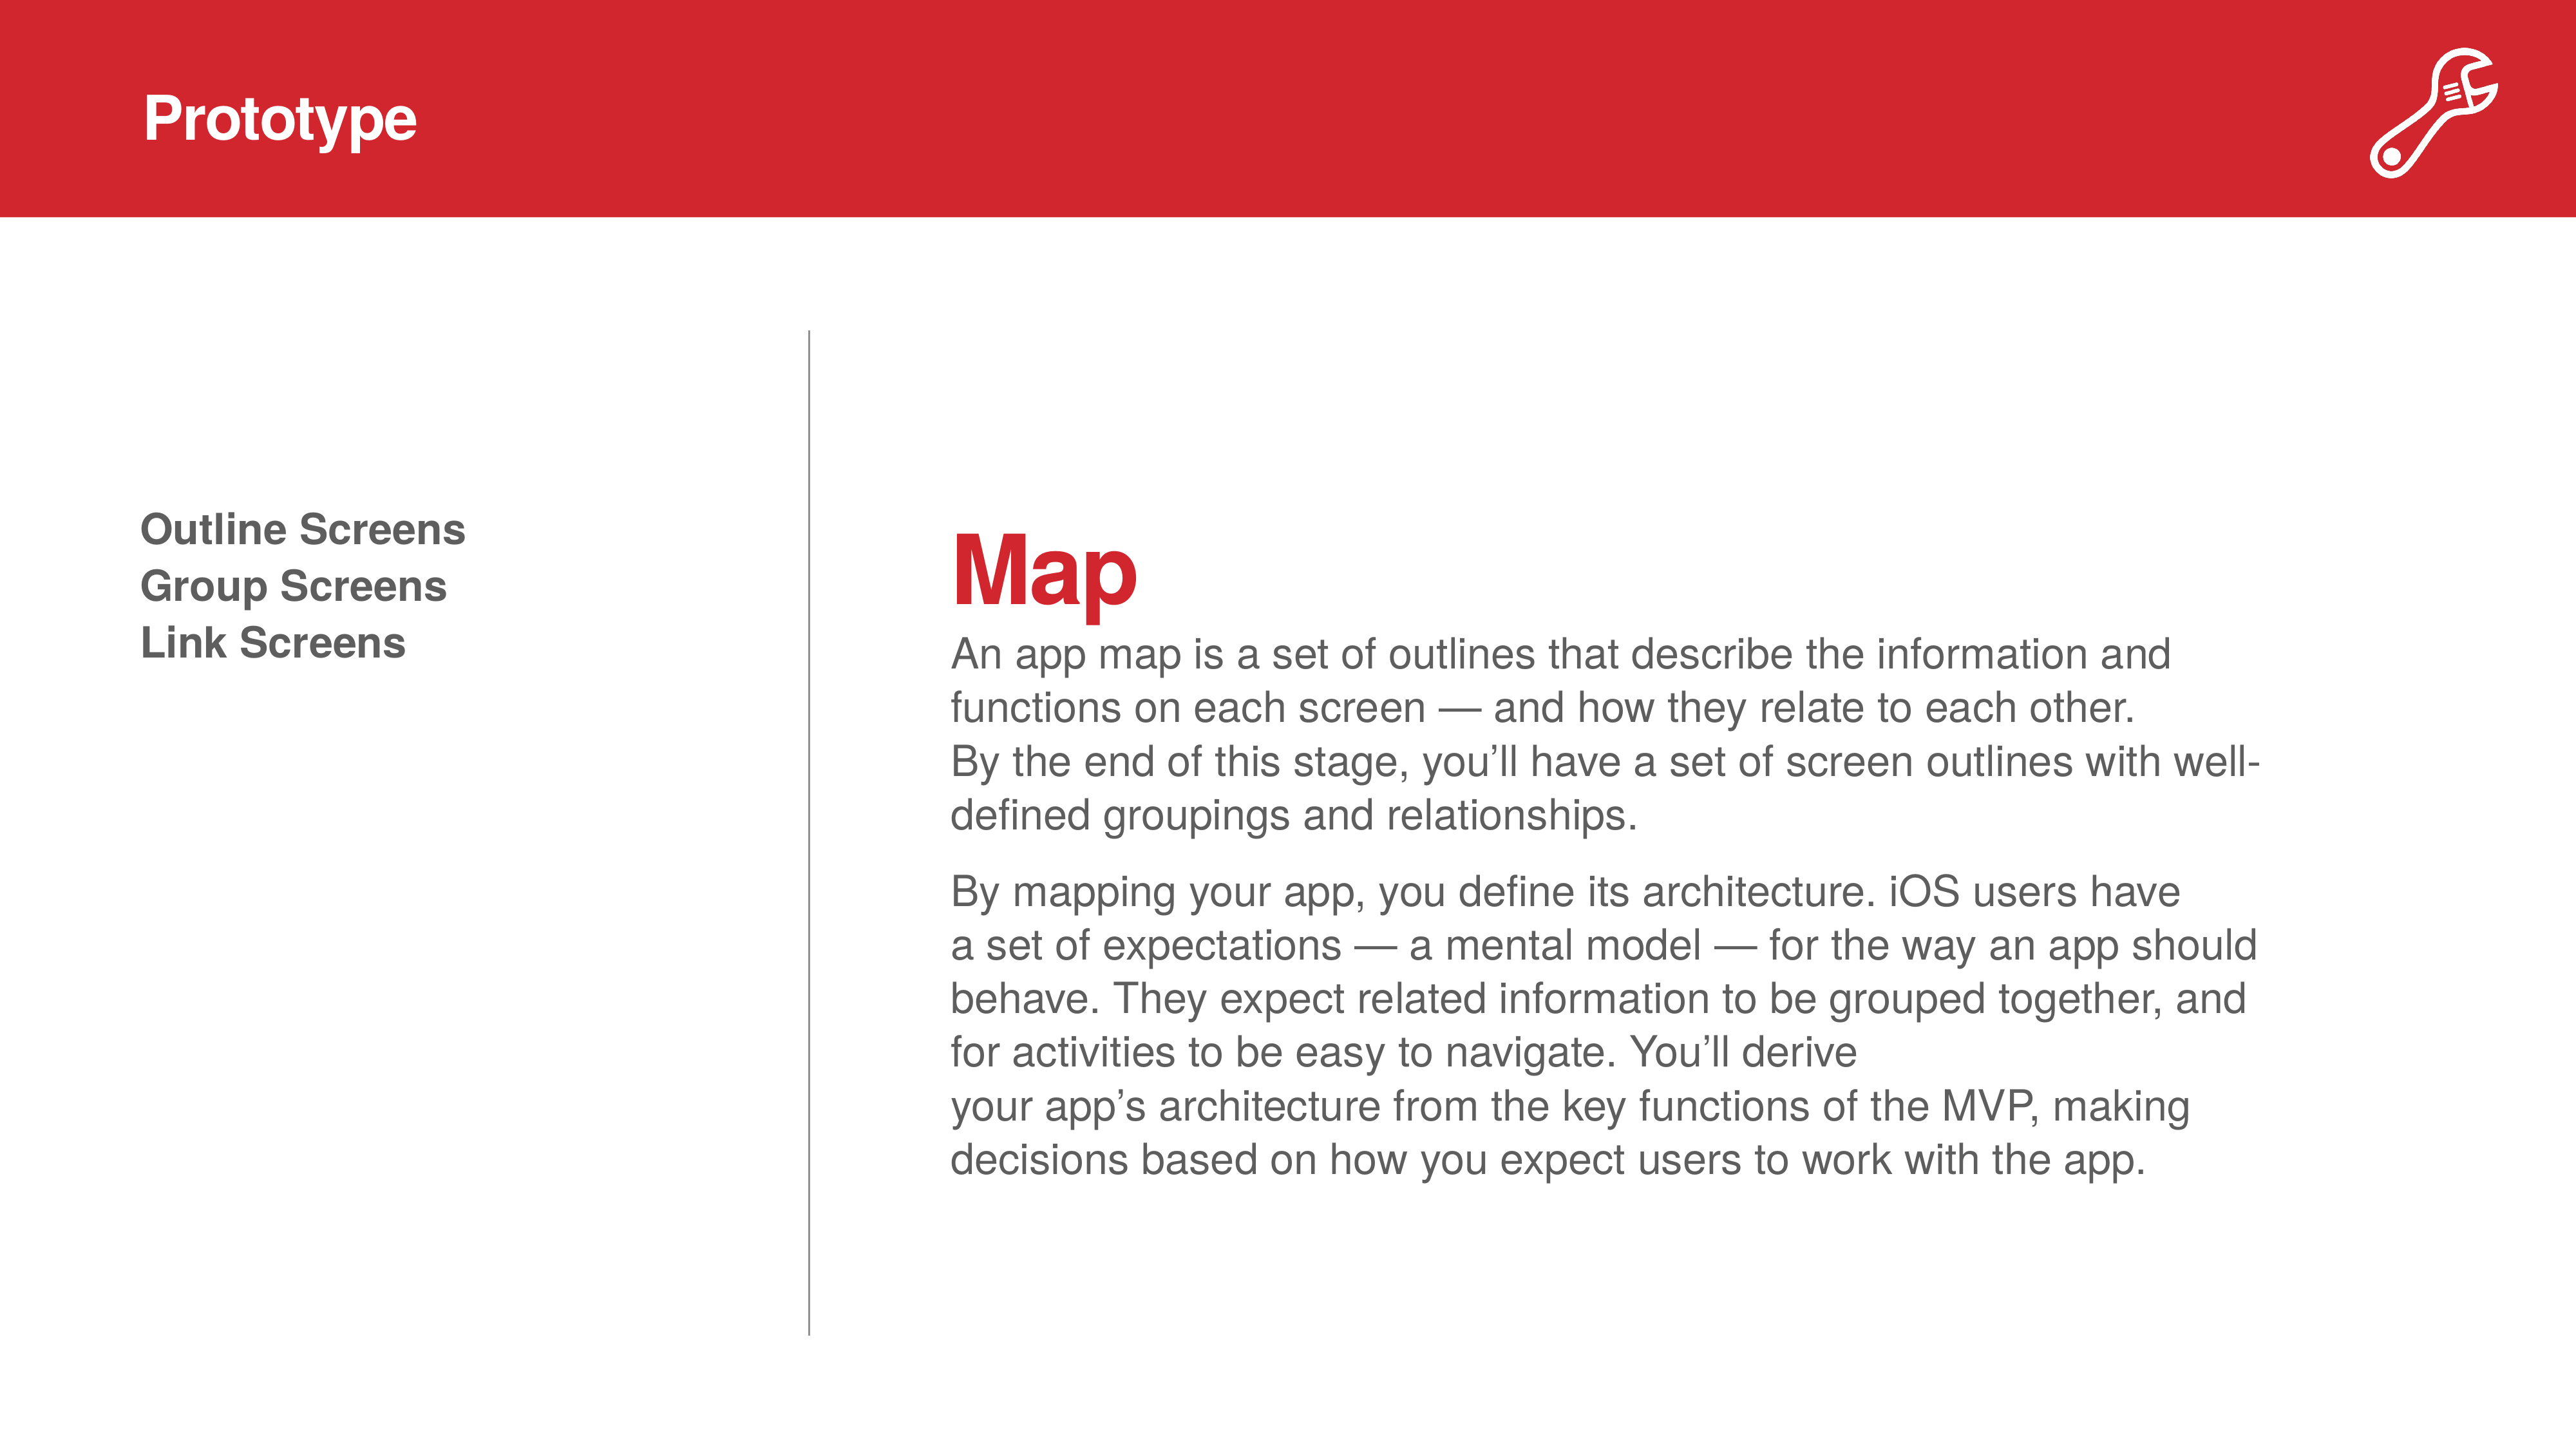

# Map
Outline Screens
Group Screens
Link Screens
An app map is a set of outlines that describe the information and functions on each screen — and how they relate to each other.
By the end of this stage, you’ll have a set of screen outlines with well-defined groupings and relationships.
By mapping your app, you define its architecture. iOS users have
a set of expectations — a mental model — for the way an app should behave. They expect related information to be grouped together, and for activities to be easy to navigate. You’ll derive
your app’s architecture from the key functions of the MVP, making decisions based on how you expect users to work with the app.
47